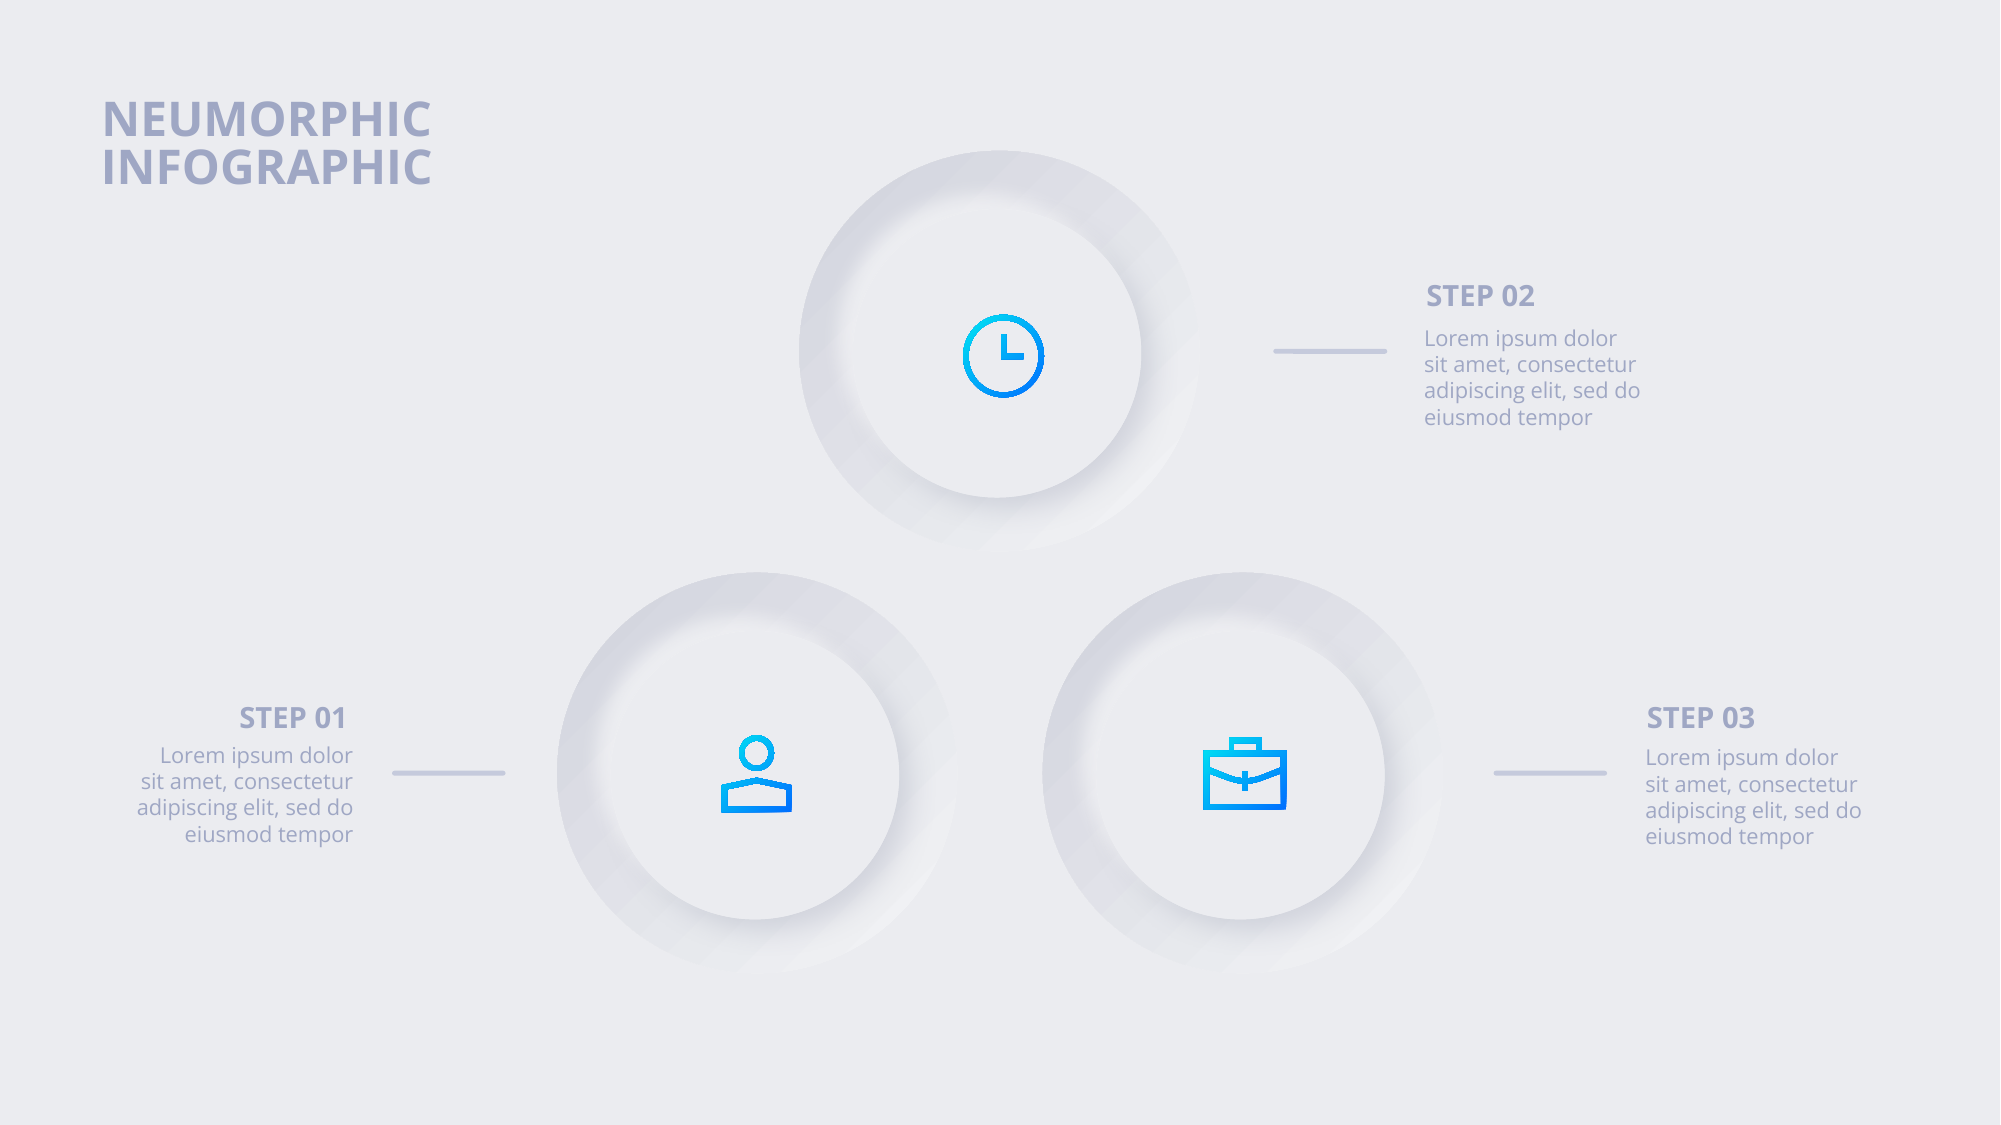

NEUMORPHIC
INFOGRAPHIC

STEP 02
Lorem ipsum dolor sit amet, consectetur adipiscing elit, sed do eiusmod tempor

STEP 01
STEP 03
Lorem ipsum dolor sit amet, consectetur adipiscing elit, sed do eiusmod tempor
Lorem ipsum dolor sit amet, consectetur adipiscing elit, sed do eiusmod tempor